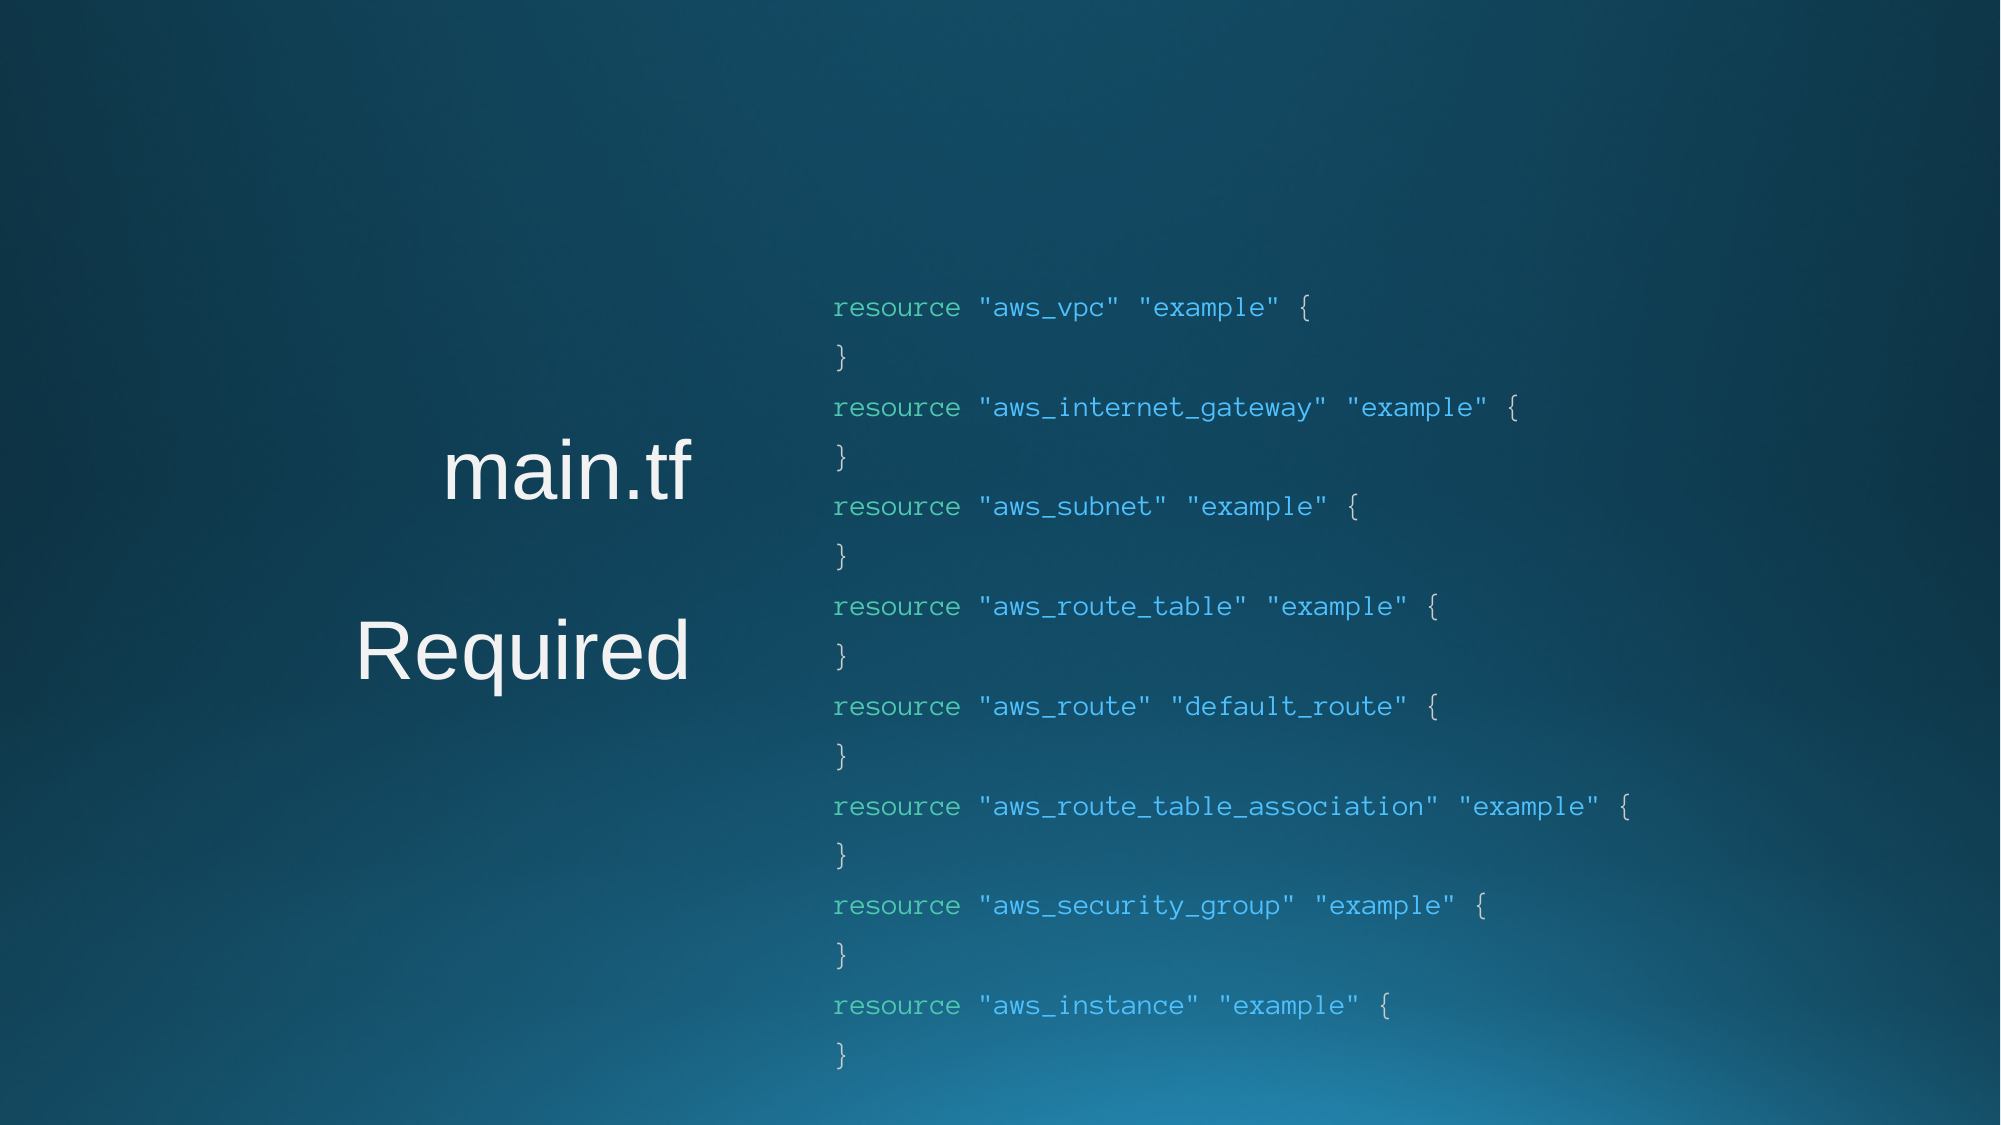

# main.tf Required
resource "aws_vpc" "example" {
}
resource "aws_internet_gateway" "example" {
}
resource "aws_subnet" "example" {
}
resource "aws_route_table" "example" {
}
resource "aws_route" "default_route" {
}
resource "aws_route_table_association" "example" {
}
resource "aws_security_group" "example" {
}
resource "aws_instance" "example" {
}